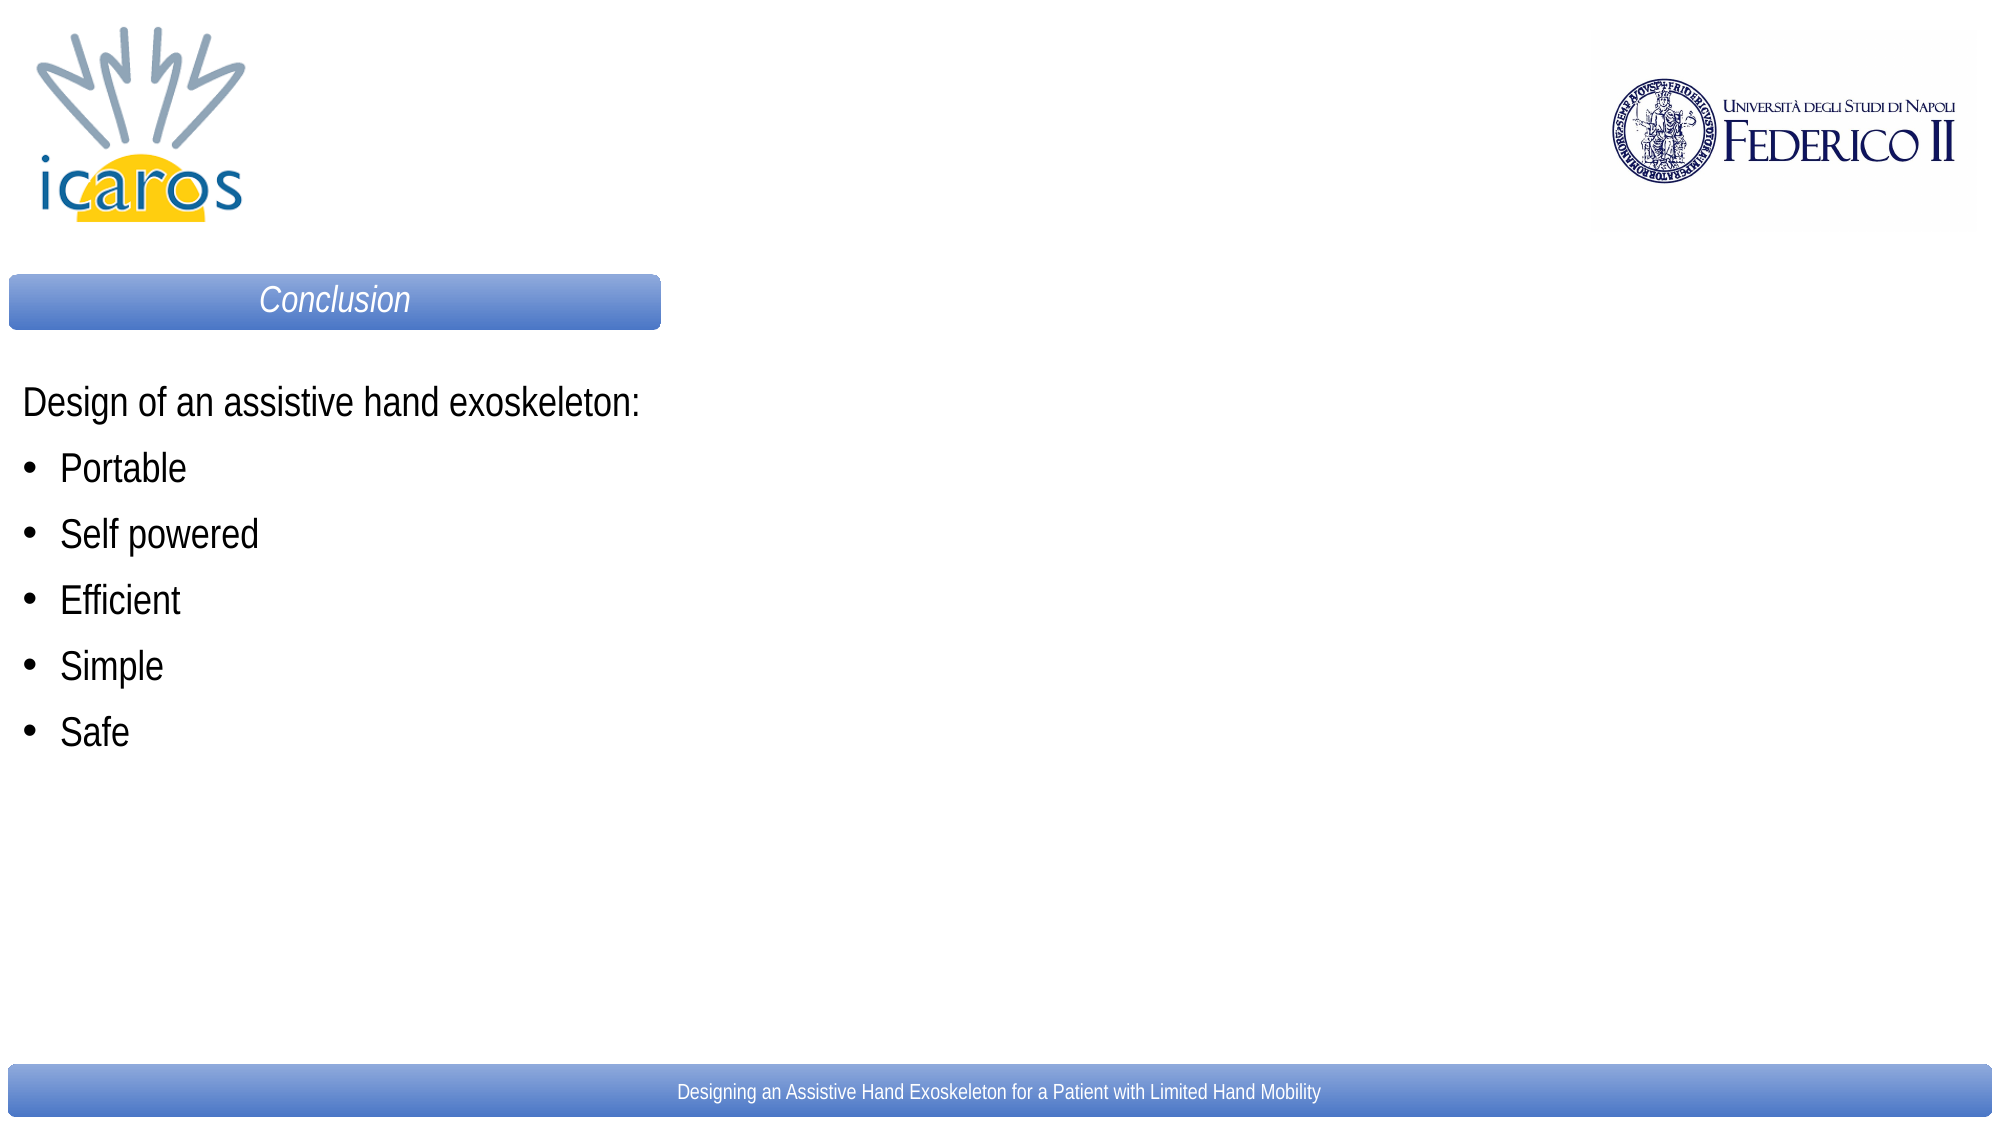

Conclusion
Design of an assistive hand exoskeleton:
Portable
Self powered
Efficient
Simple
Safe